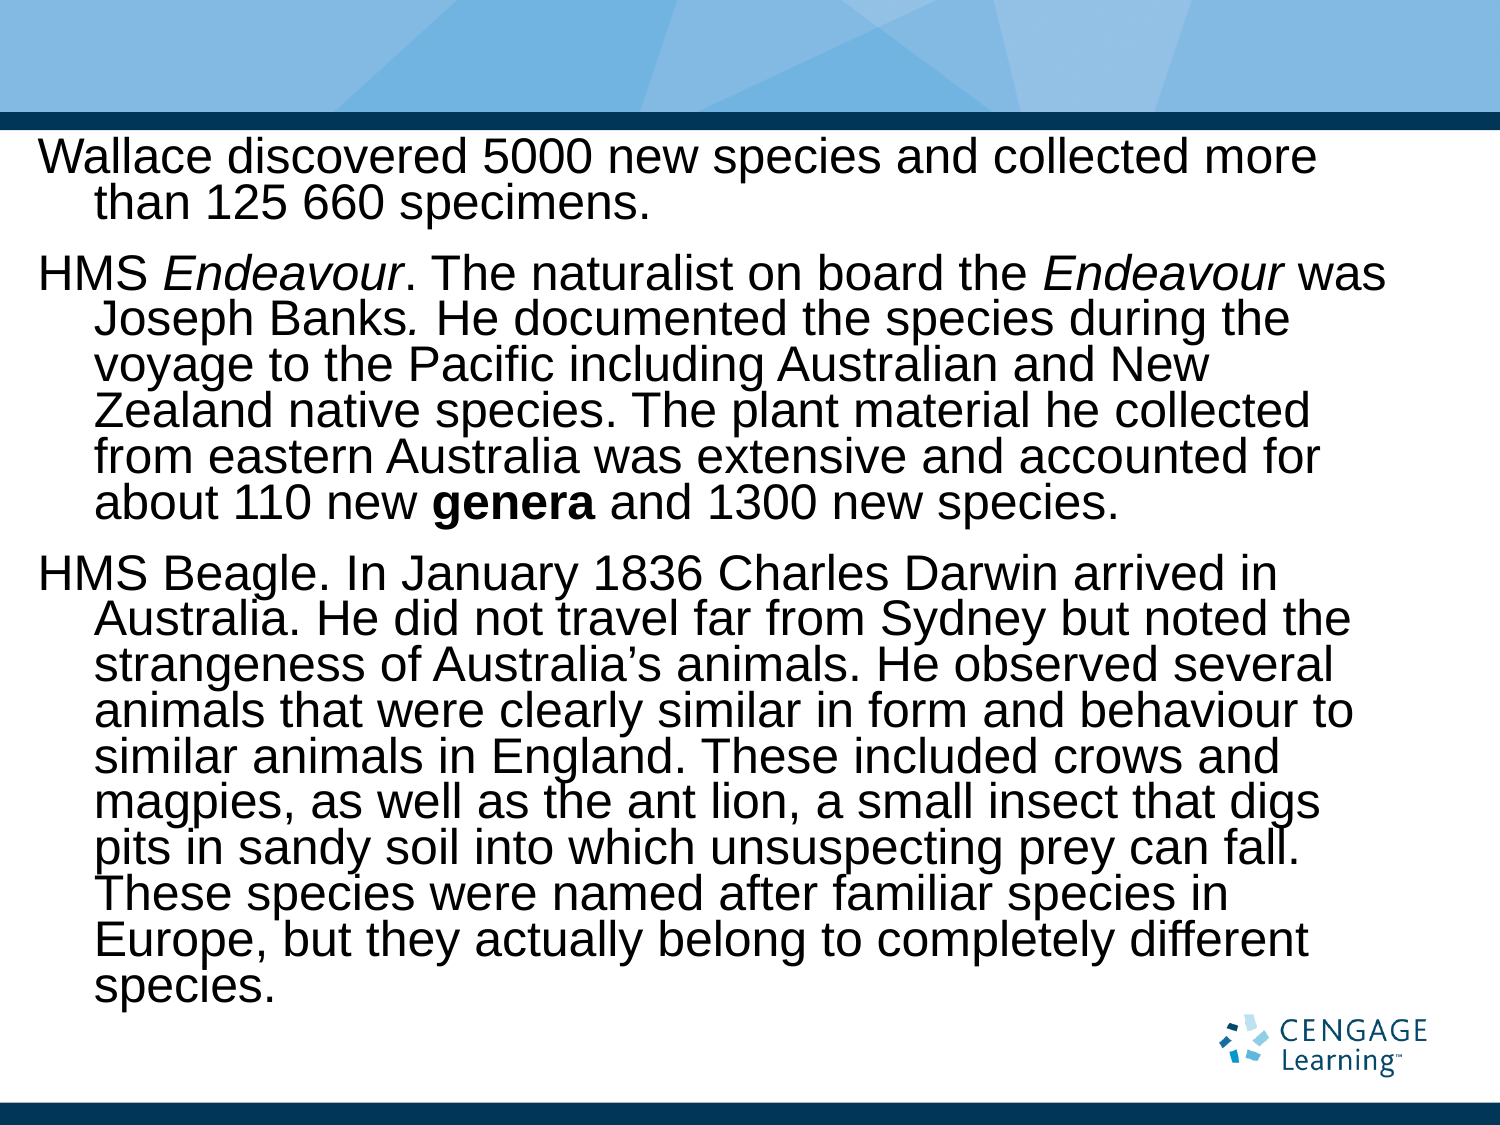

Wallace discovered 5000 new species and collected more than 125 660 specimens.
HMS Endeavour. The naturalist on board the Endeavour was Joseph Banks. He documented the species during the voyage to the Pacific including Australian and New Zealand native species. The plant material he collected from eastern Australia was extensive and accounted for about 110 new genera and 1300 new species.
HMS Beagle. In January 1836 Charles Darwin arrived in Australia. He did not travel far from Sydney but noted the strangeness of Australia’s animals. He observed several animals that were clearly similar in form and behaviour to similar animals in England. These included crows and magpies, as well as the ant lion, a small insect that digs pits in sandy soil into which unsuspecting prey can fall. These species were named after familiar species in Europe, but they actually belong to completely different species.